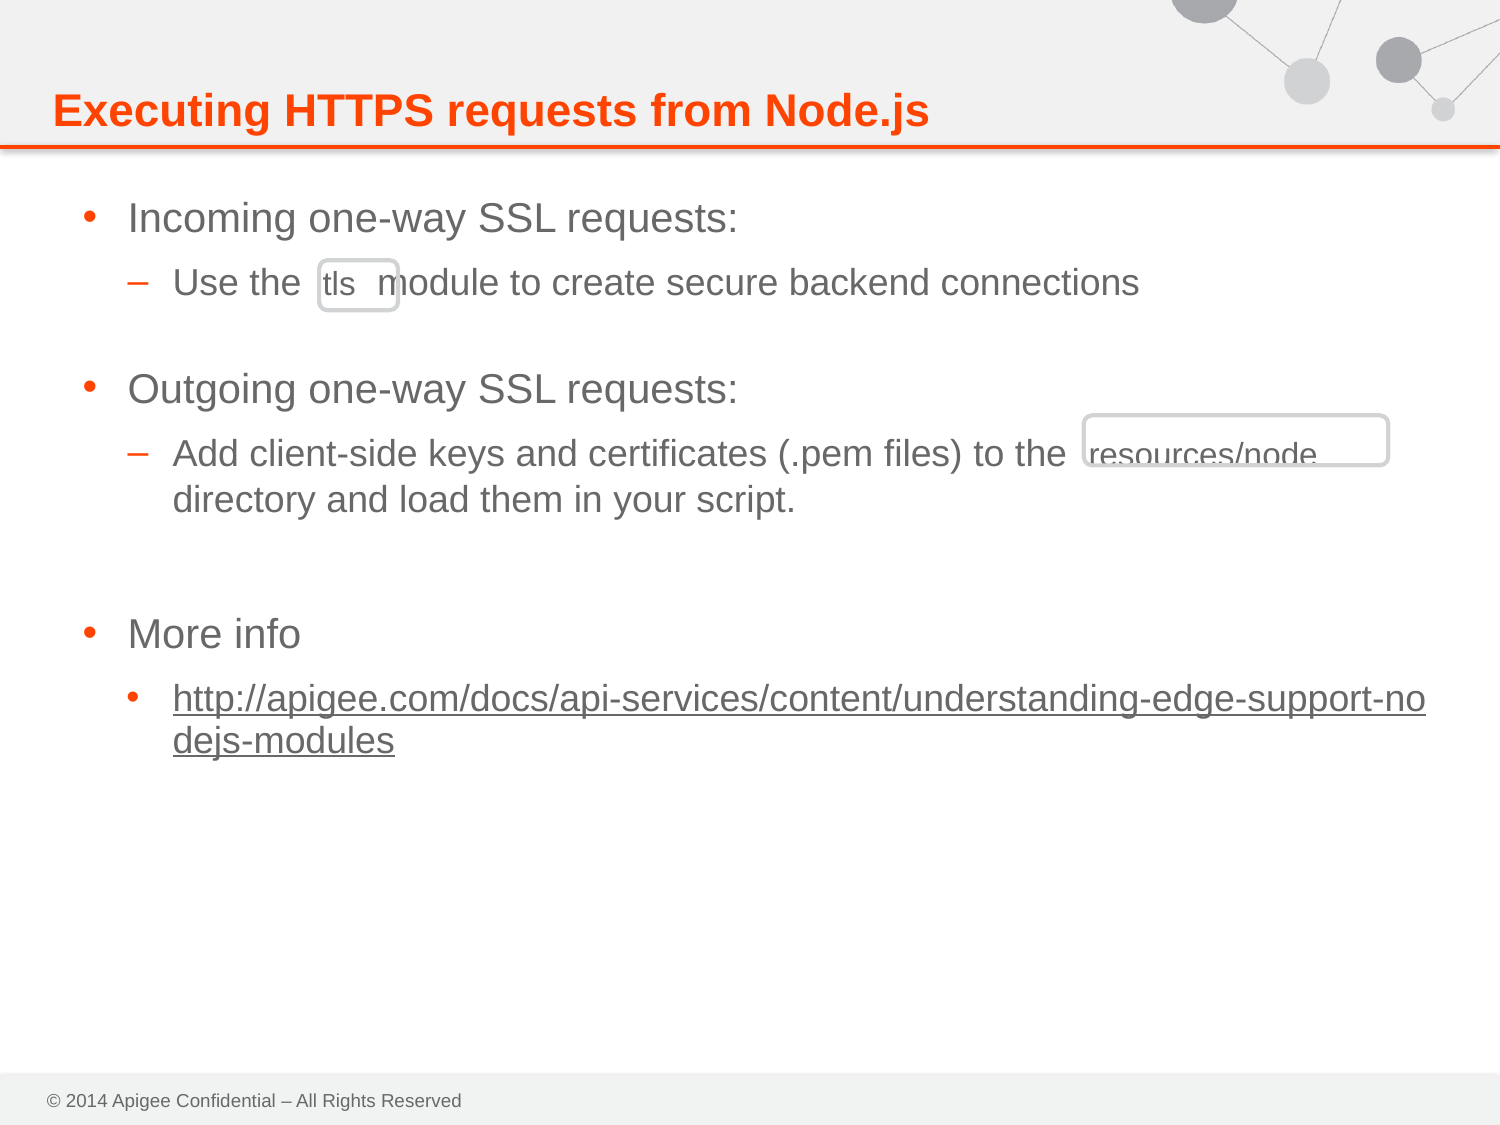

# Executing HTTPS requests from Node.js
Incoming one-way SSL requests:
Use the  tls  module to create secure backend connections
Outgoing one-way SSL requests:
Add client-side keys and certificates (.pem files) to the  resources/node directory and load them in your script.

More info
http://apigee.com/docs/api-services/content/understanding-edge-support-nodejs-modules